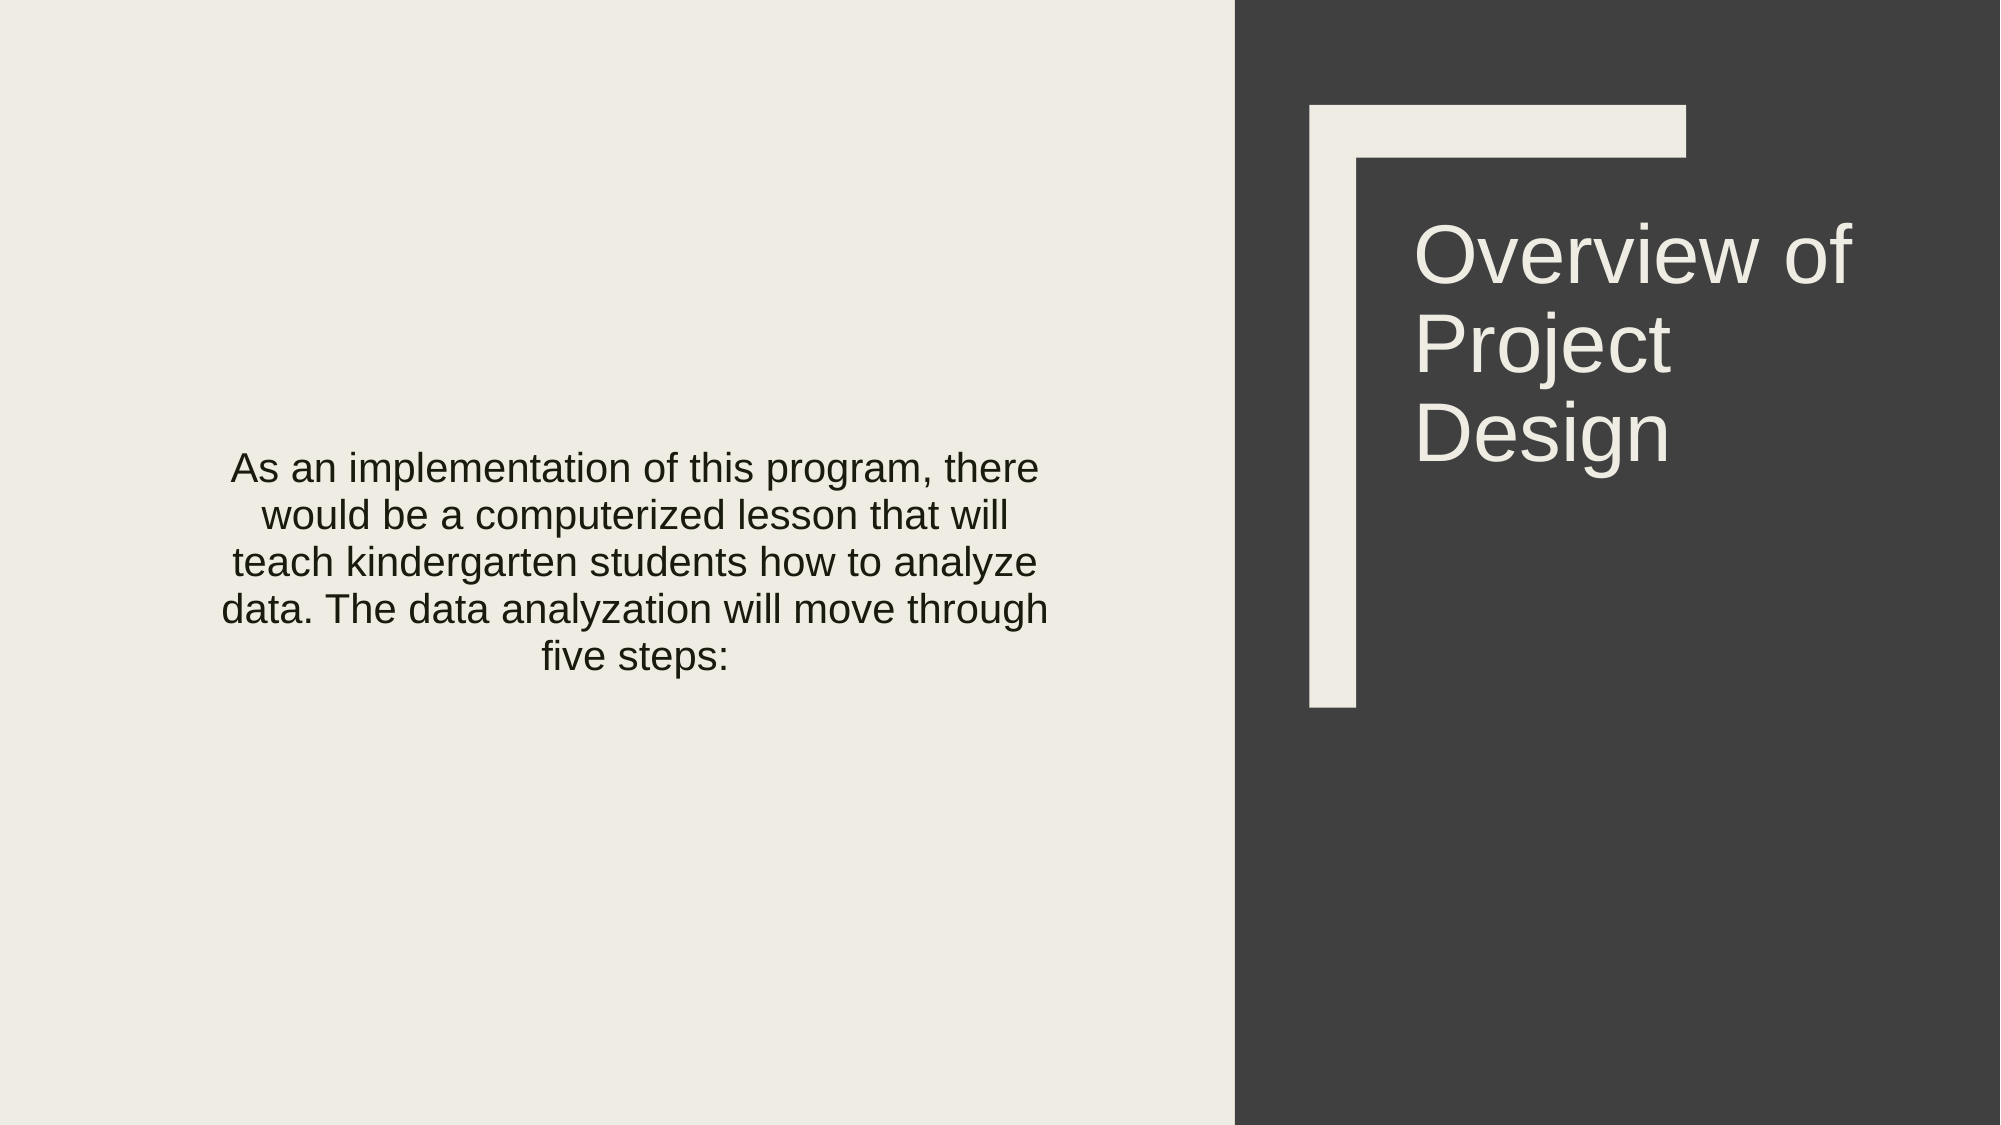

As an implementation of this program, there would be a computerized lesson that will teach kindergarten students how to analyze data. The data analyzation will move through five steps:
# Overview of Project Design